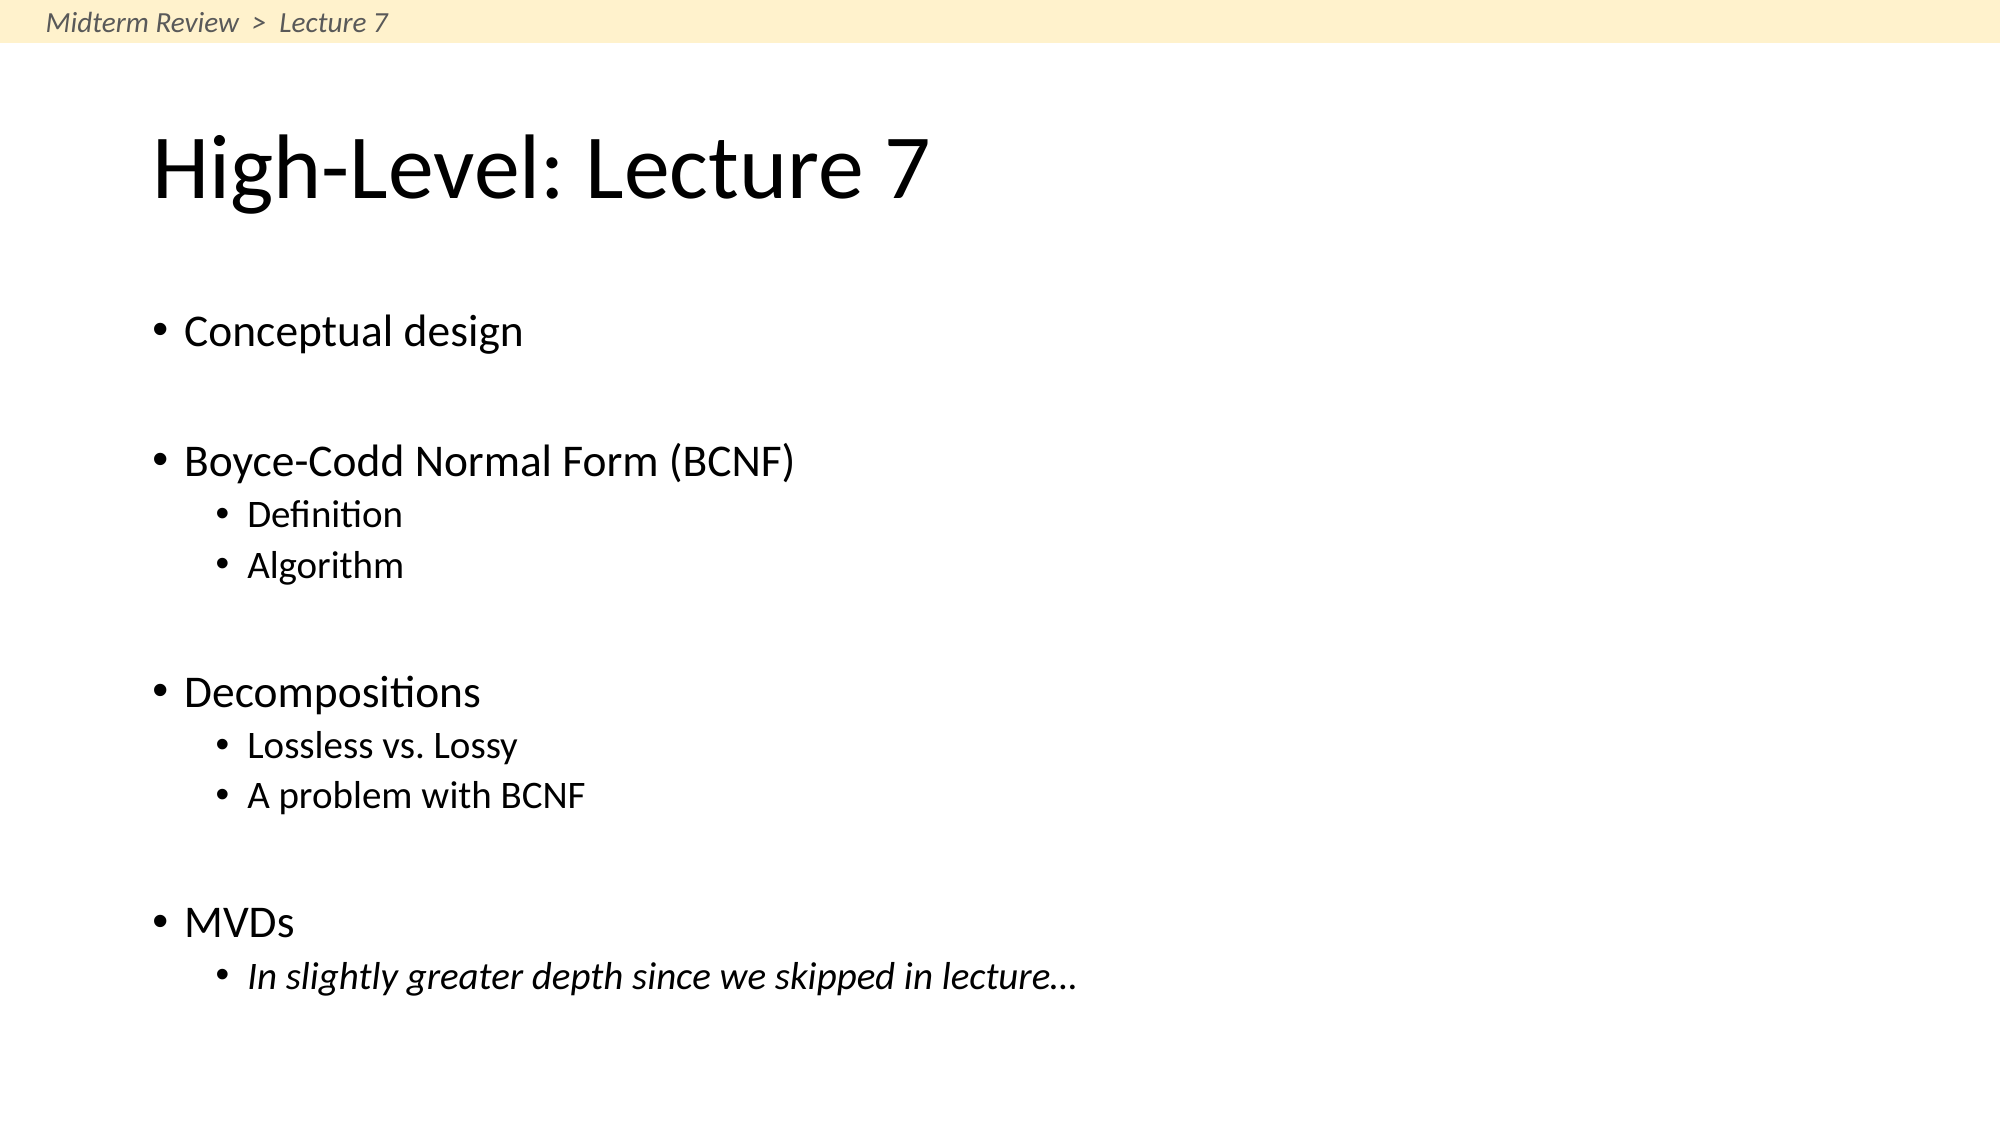

Midterm Review  >  Lecture 7
# High-Level: Lecture 7
Conceptual design

Boyce-Codd Normal Form (BCNF)
Definition
Algorithm

Decompositions
Lossless vs. Lossy
A problem with BCNF

MVDs
In slightly greater depth since we skipped in lecture…